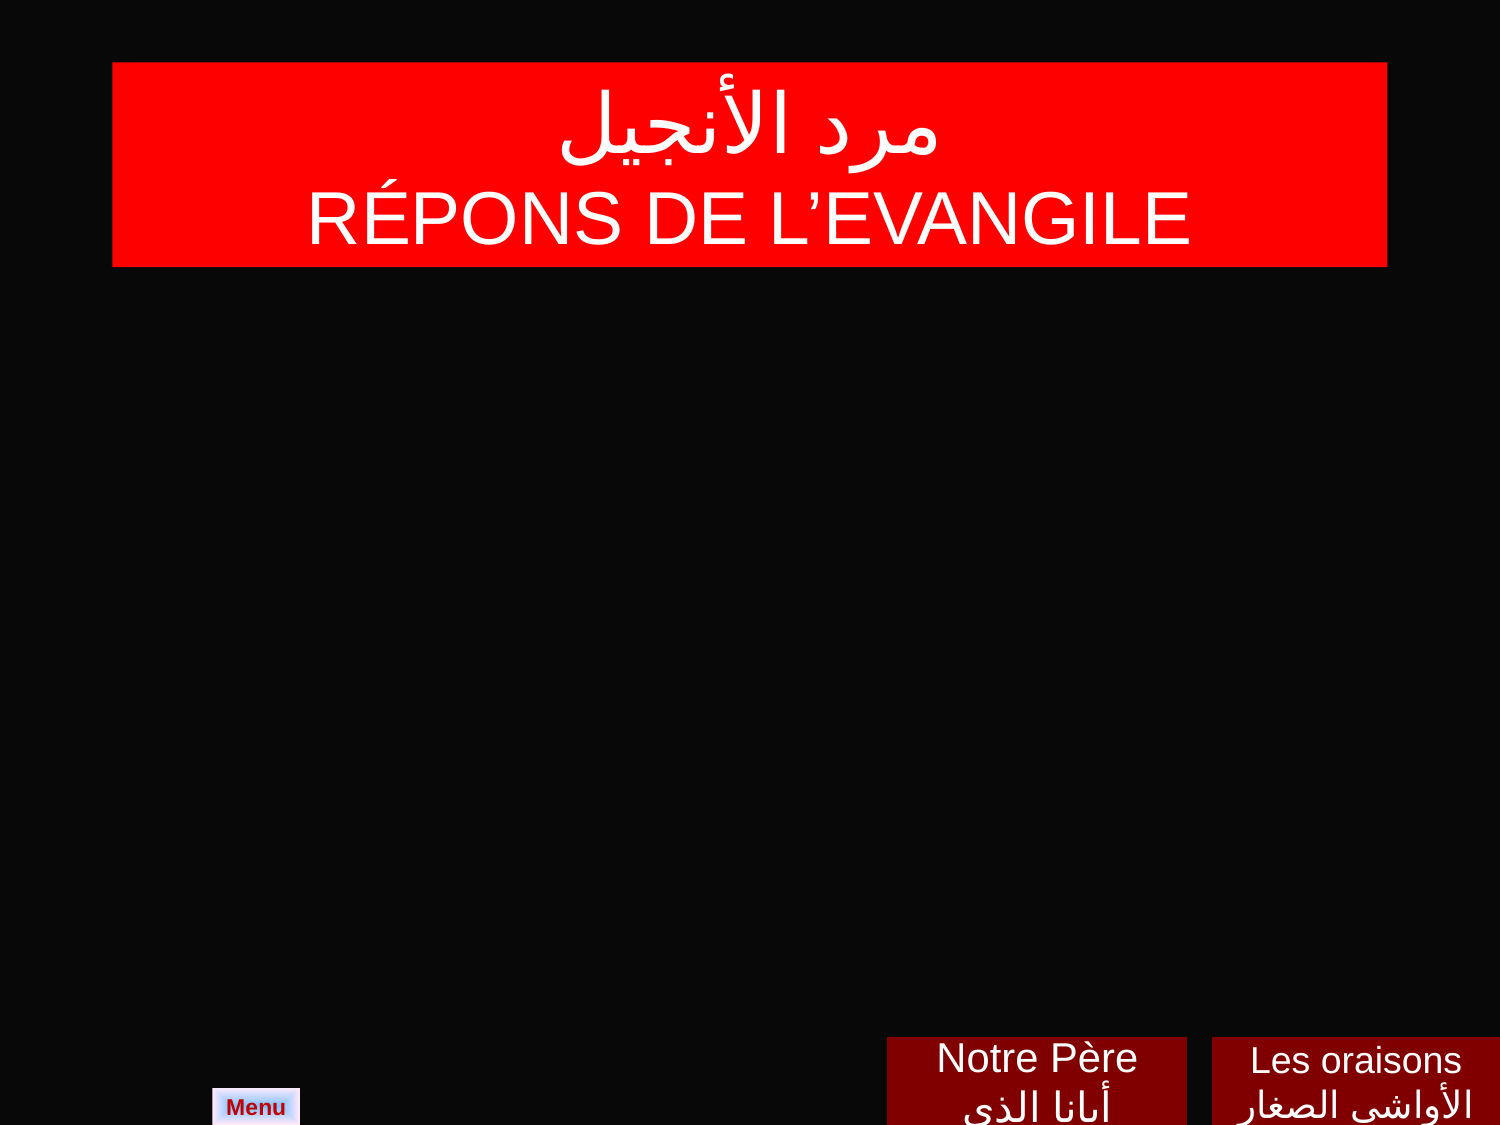

مرد الأنجيل
RÉPONS DE L’EVANGILE
Notre Père
أبانا الذى
Les oraisons
الأواشى الصغار
Menu